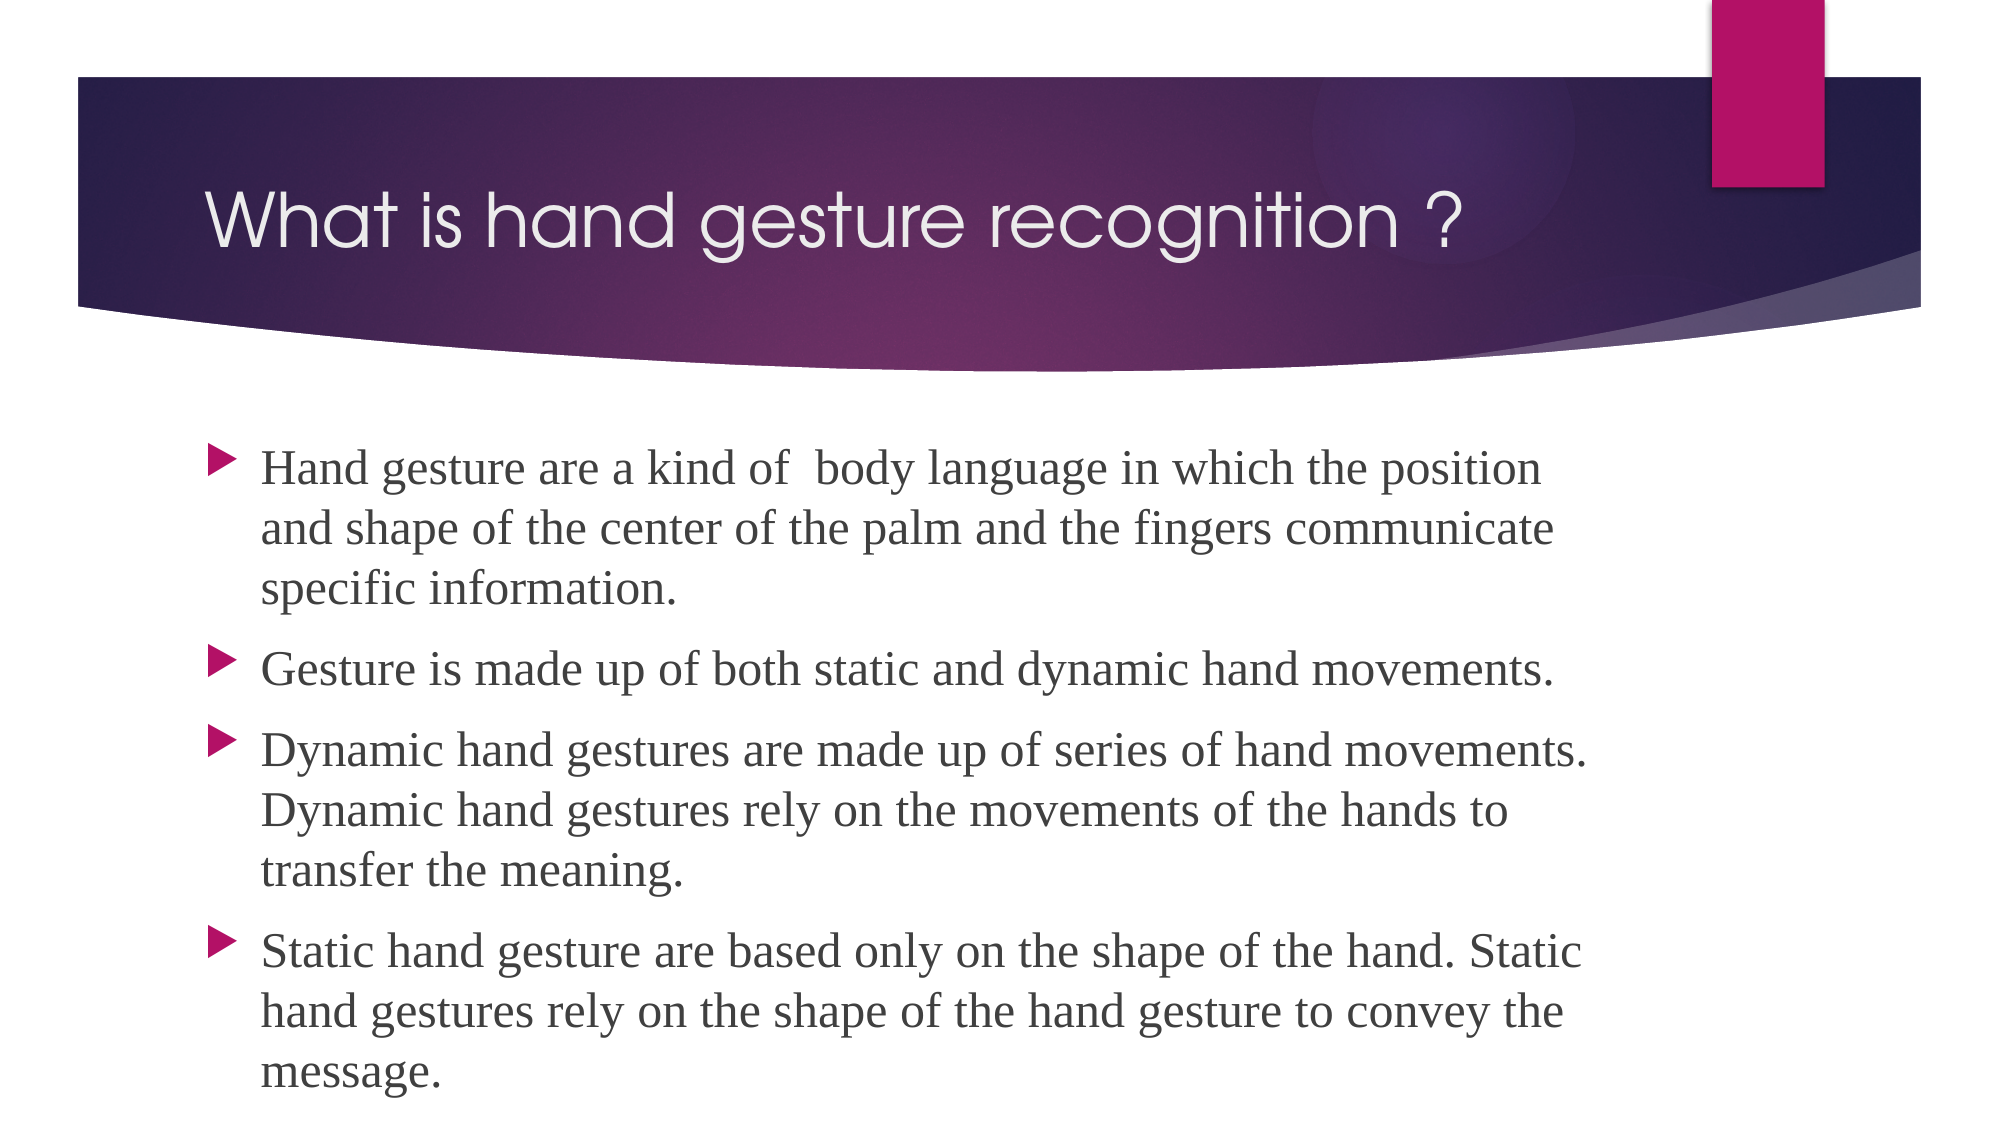

# What is hand gesture recognition ?
Hand gesture are a kind of  body language in which the position and shape of the center of the palm and the fingers communicate specific information.
Gesture is made up of both static and dynamic hand movements.
Dynamic hand gestures are made up of series of hand movements. Dynamic hand gestures rely on the movements of the hands to transfer the meaning.
Static hand gesture are based only on the shape of the hand. Static hand gestures rely on the shape of the hand gesture to convey the message.